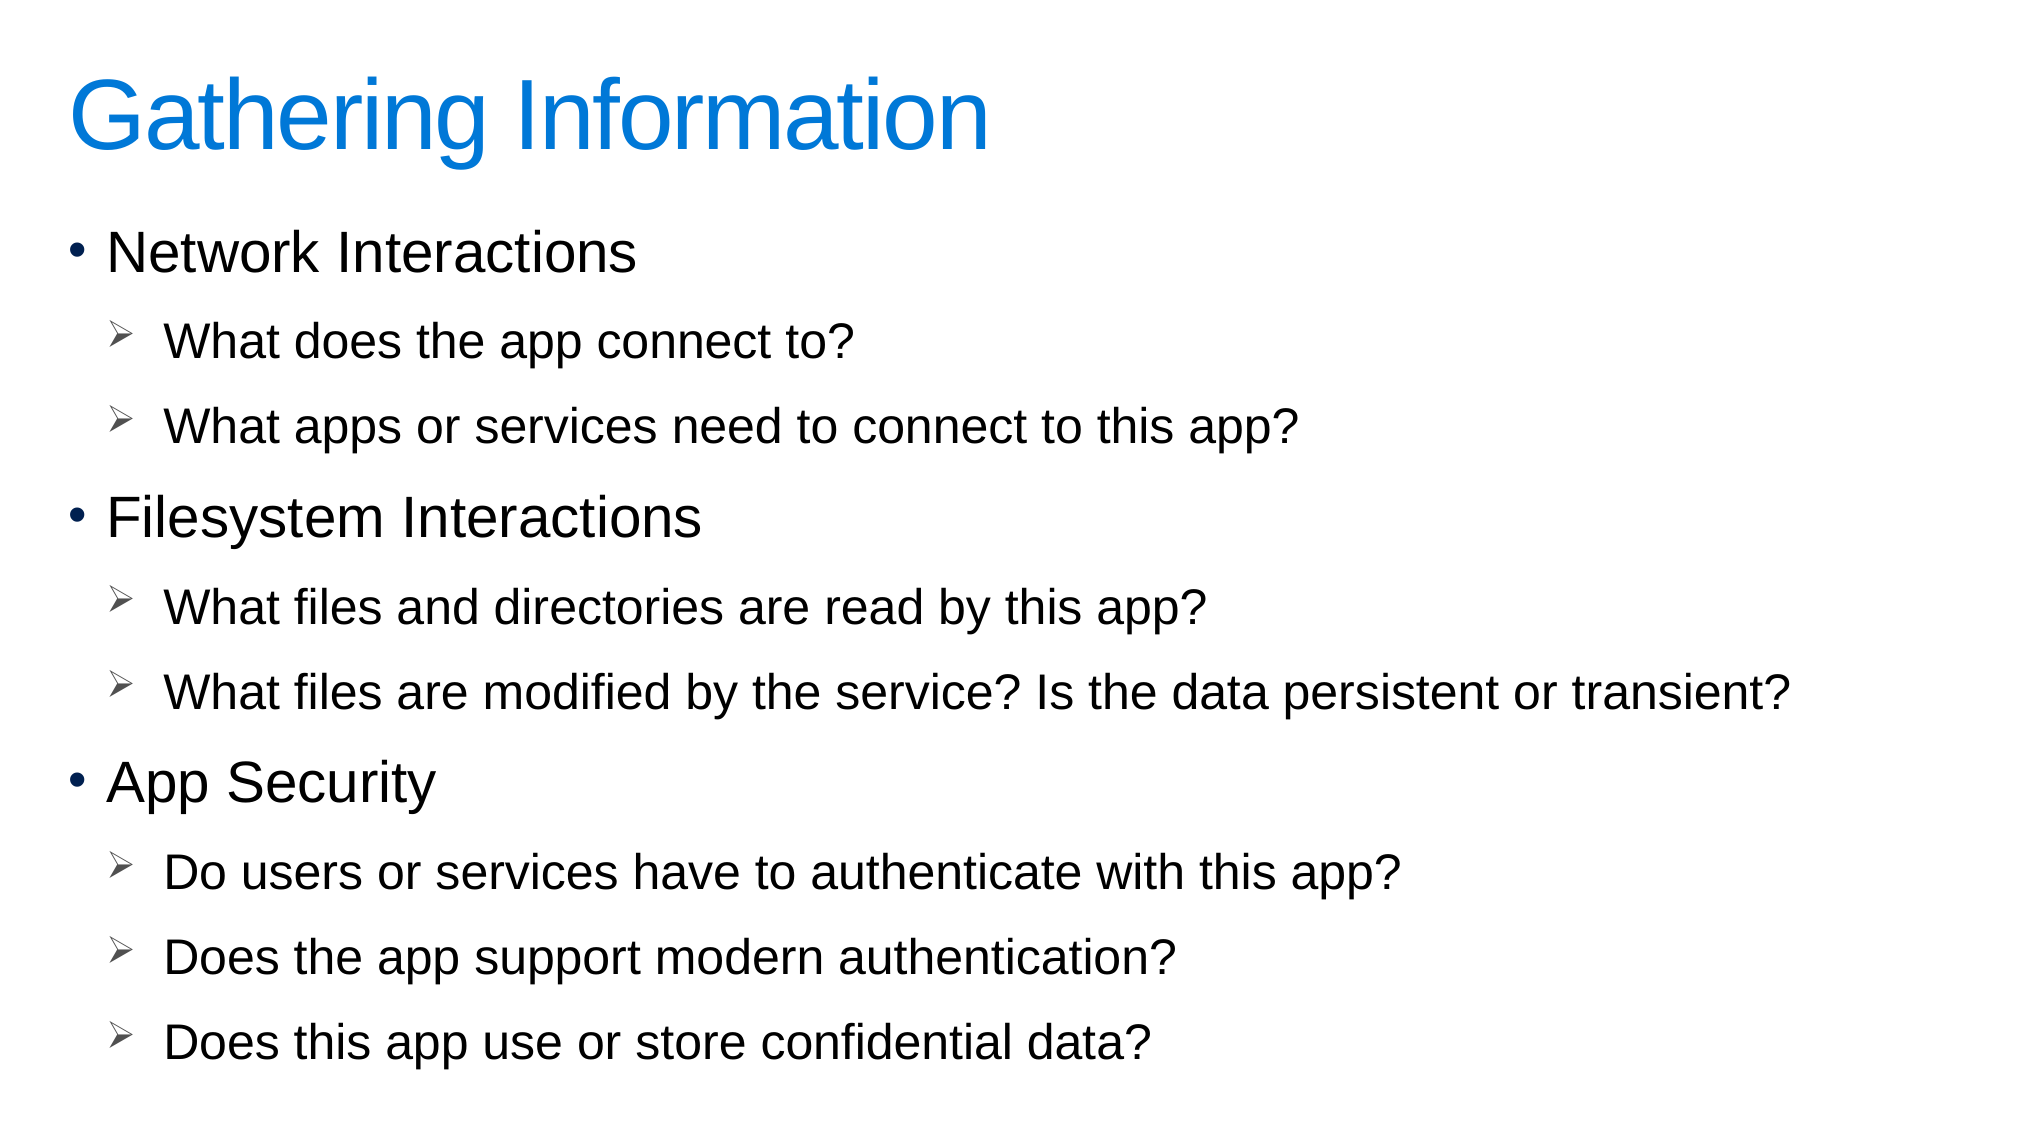

# Gathering Information
Network Interactions
What does the app connect to?
What apps or services need to connect to this app?
Filesystem Interactions
What files and directories are read by this app?
What files are modified by the service? Is the data persistent or transient?
App Security
Do users or services have to authenticate with this app?
Does the app support modern authentication?
Does this app use or store confidential data?